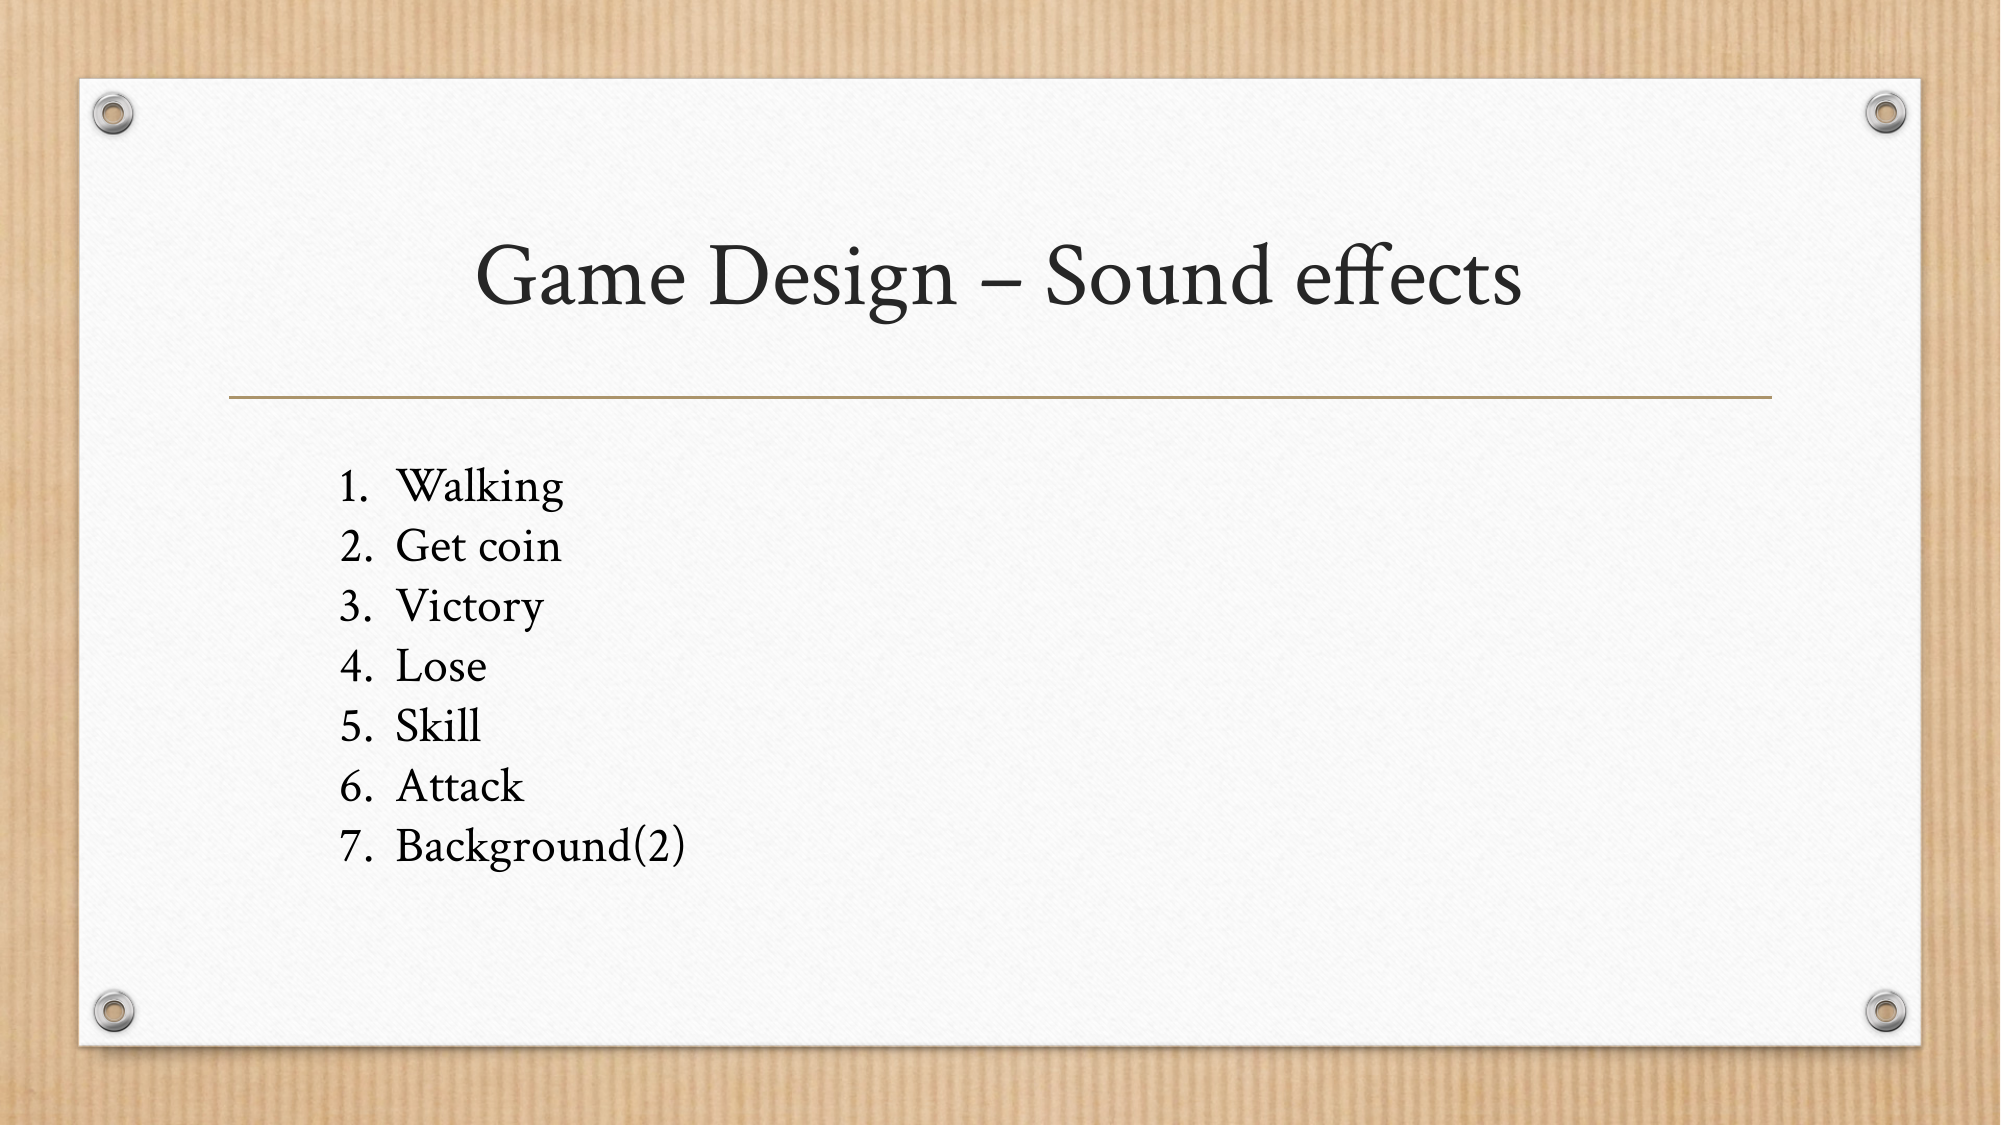

# Game Design – Sound effects
Walking
Get coin
Victory
Lose
Skill
Attack
Background(2)